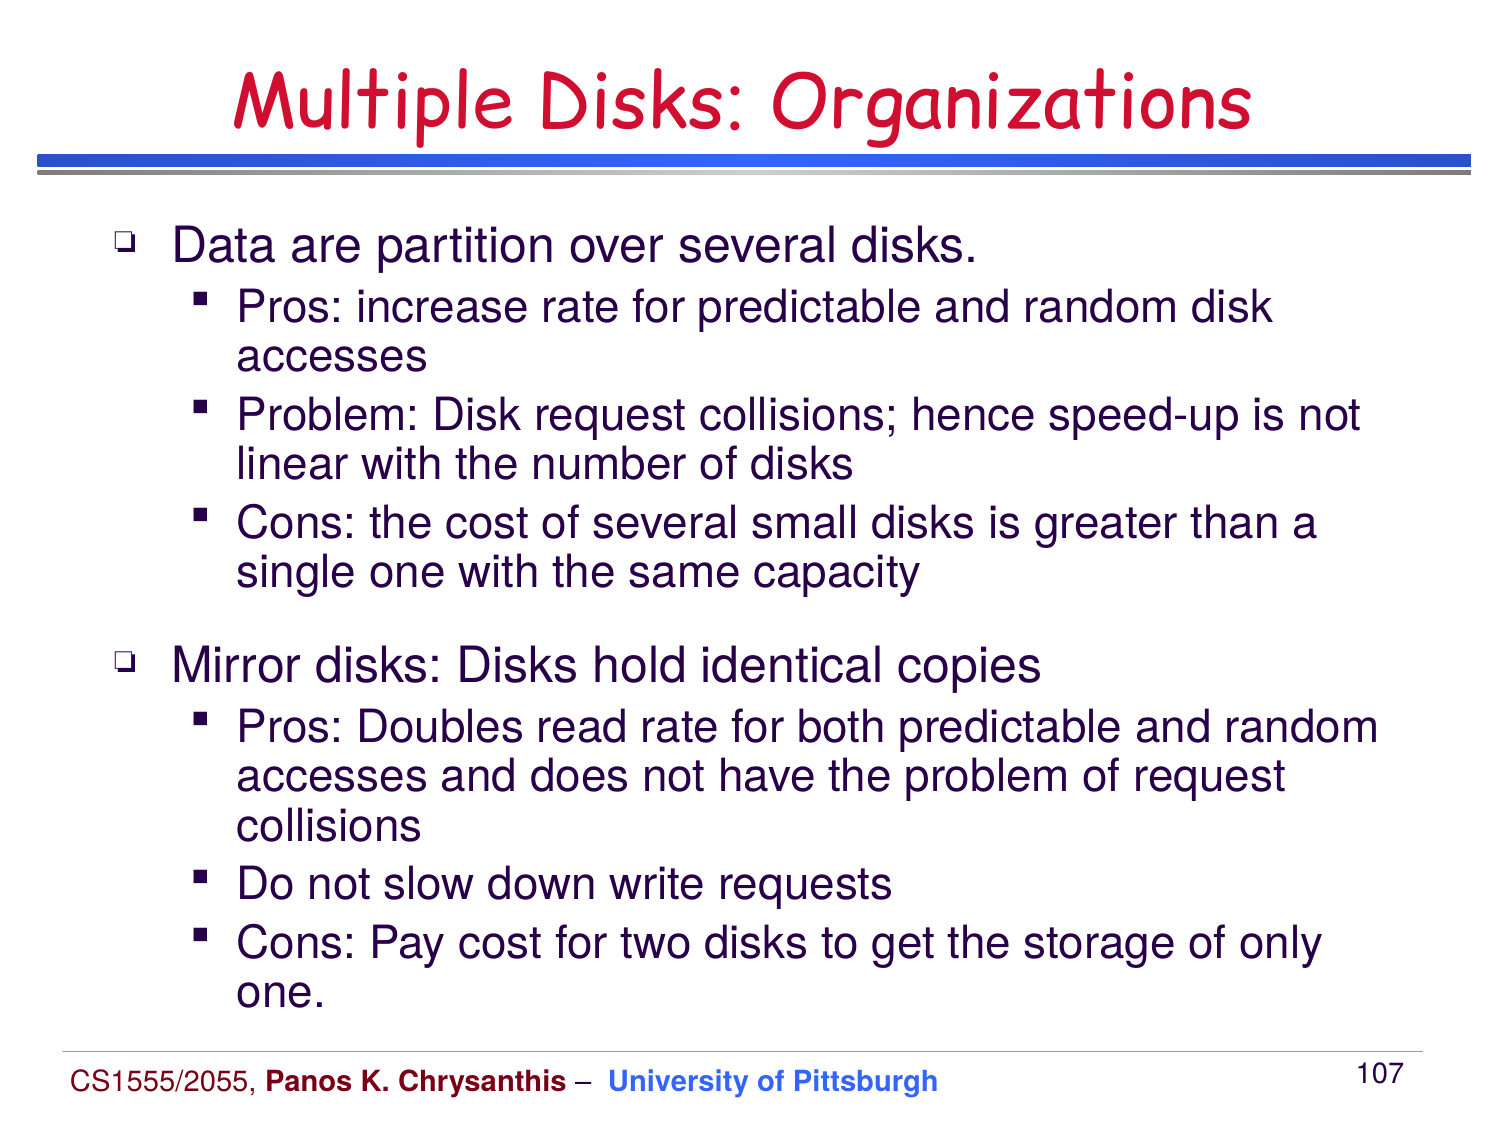

# Multiple Disks: Organizations
Data are partition over several disks.
Pros: increase rate for predictable and random disk accesses
Problem: Disk request collisions; hence speed-up is not linear with the number of disks
Cons: the cost of several small disks is greater than a single one with the same capacity

Mirror disks: Disks hold identical copies
Pros: Doubles read rate for both predictable and random  accesses and does not have the problem of request collisions
Do not slow down write requests
Cons: Pay cost for two disks to get the storage of only one.